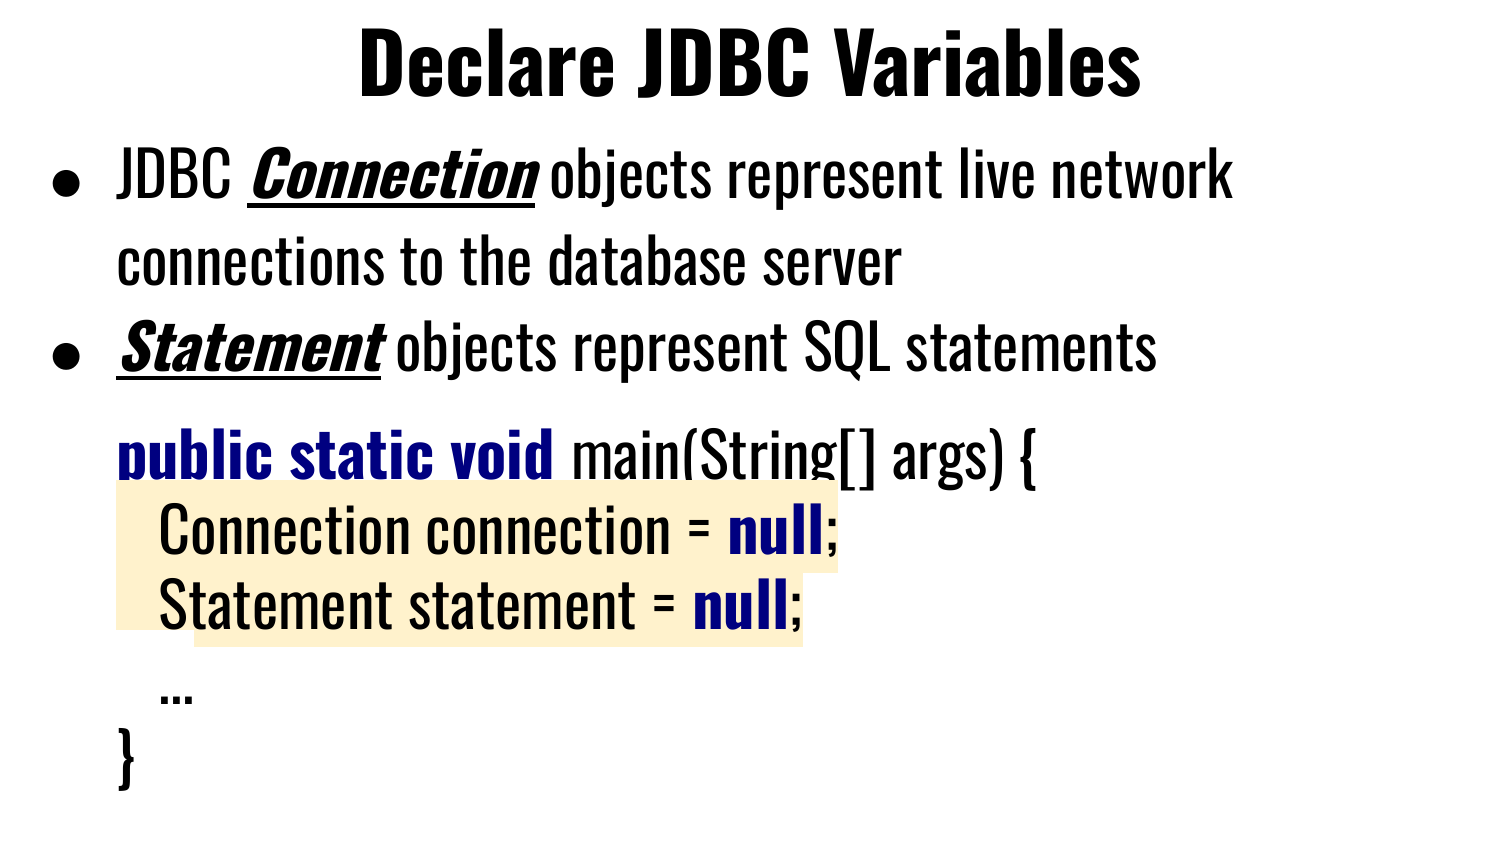

# Declare JDBC Variables
JDBC Connection objects represent live network connections to the database server
Statement objects represent SQL statements
public static void main(String[] args) {
   Connection connection = null;
   Statement statement = null;
   ...
}